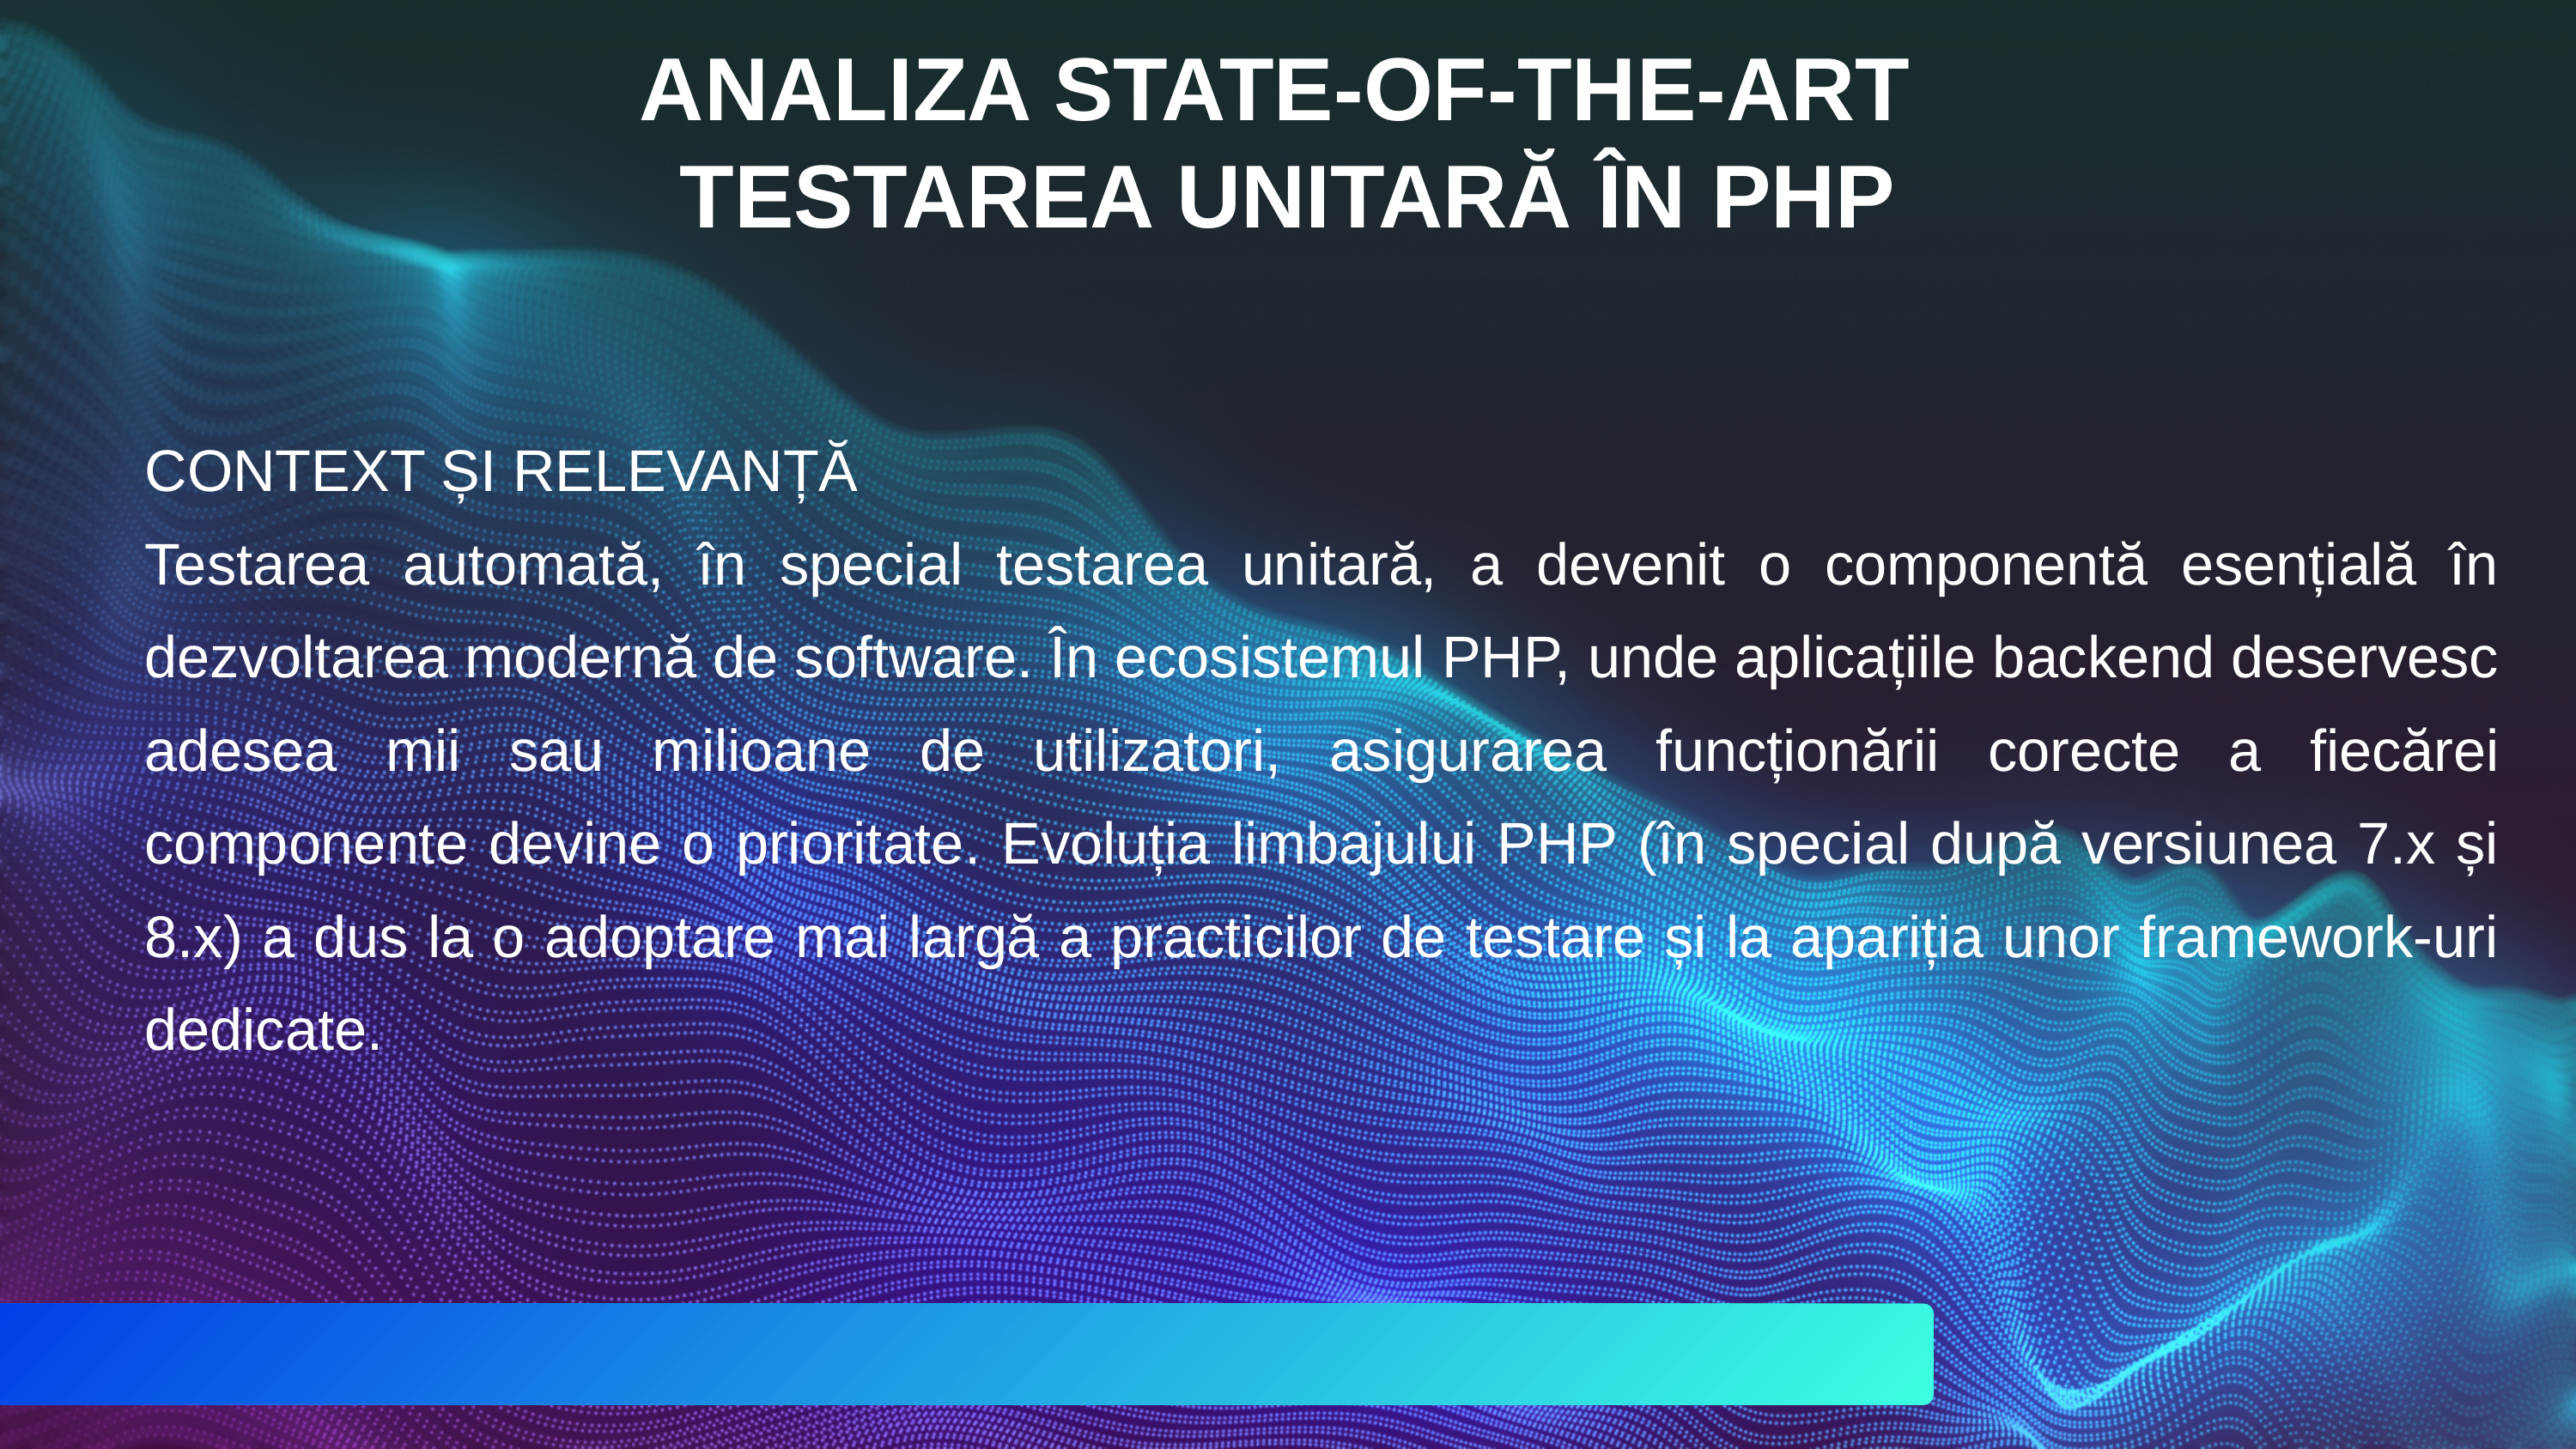

ANALIZA STATE-OF-THE-ART  TESTAREA UNITARĂ ÎN PHP
CONTEXT ȘI RELEVANȚĂ
Testarea automată, în special testarea unitară, a devenit o componentă esențială în dezvoltarea modernă de software. În ecosistemul PHP, unde aplicațiile backend deservesc adesea mii sau milioane de utilizatori, asigurarea funcționării corecte a fiecărei componente devine o prioritate. Evoluția limbajului PHP (în special după versiunea 7.x și 8.x) a dus la o adoptare mai largă a practicilor de testare și la apariția unor framework-uri dedicate.